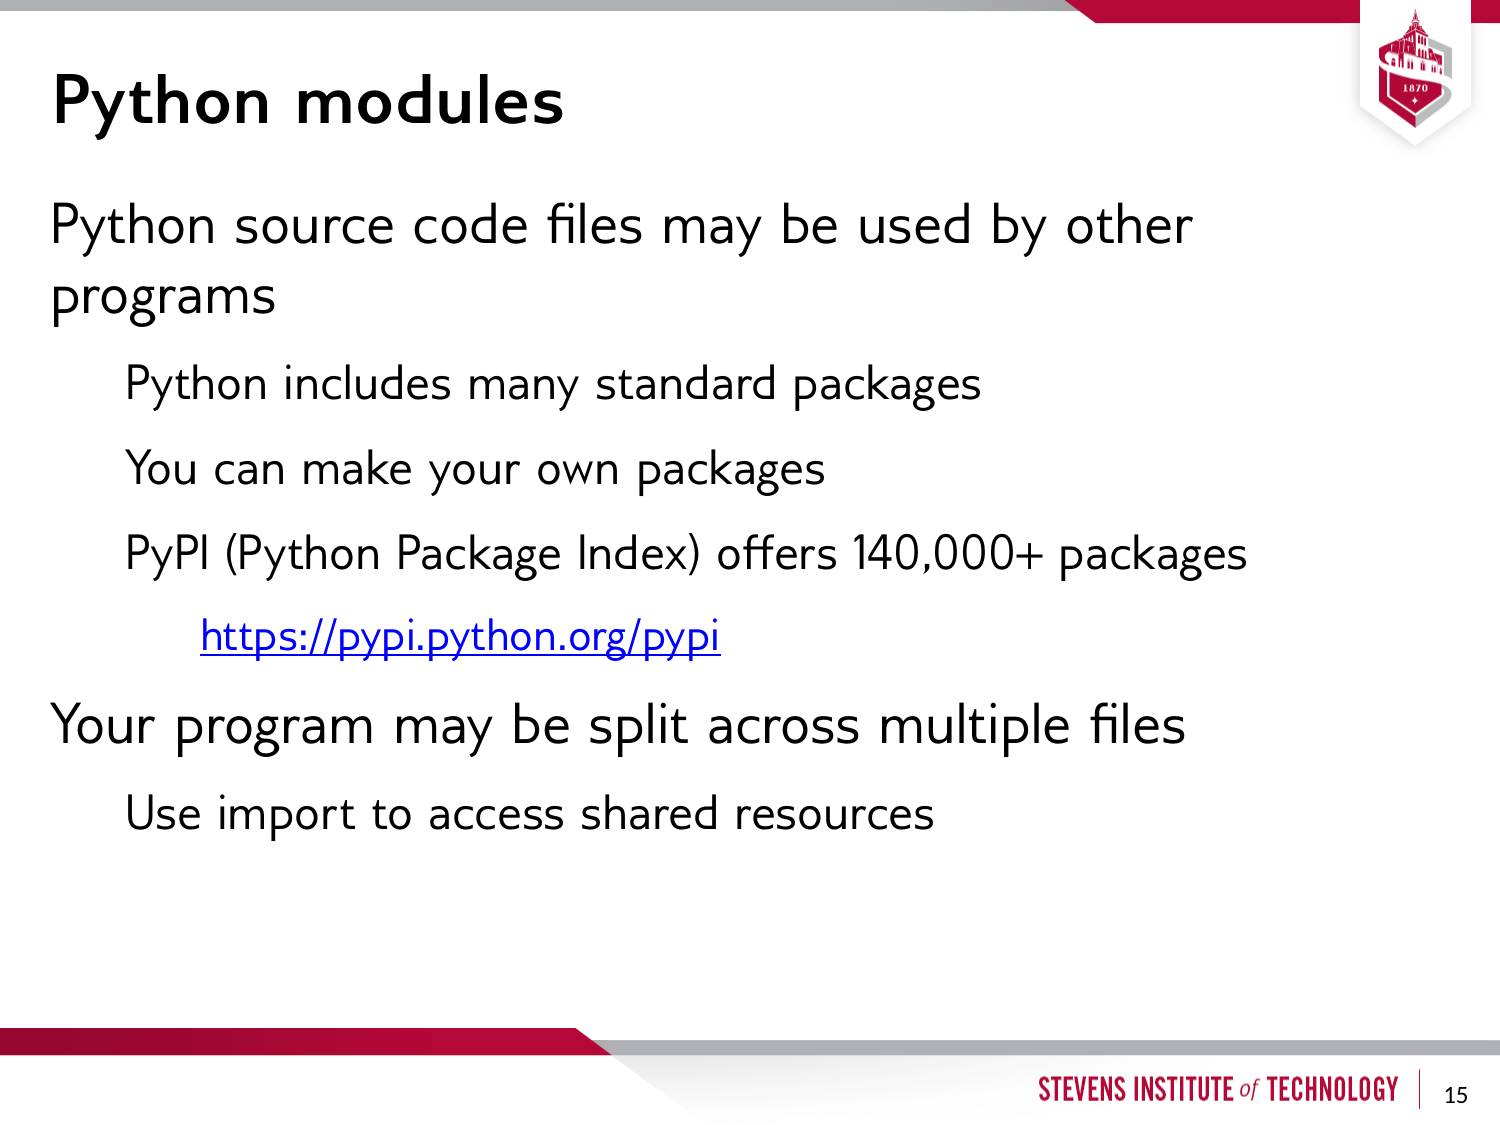

# Python modules
Python source code files may be used by other programs
Python includes many standard packages
You can make your own packages
PyPI (Python Package Index) offers 140,000+ packages
https://pypi.python.org/pypi
Your program may be split across multiple files
Use import to access shared resources

15